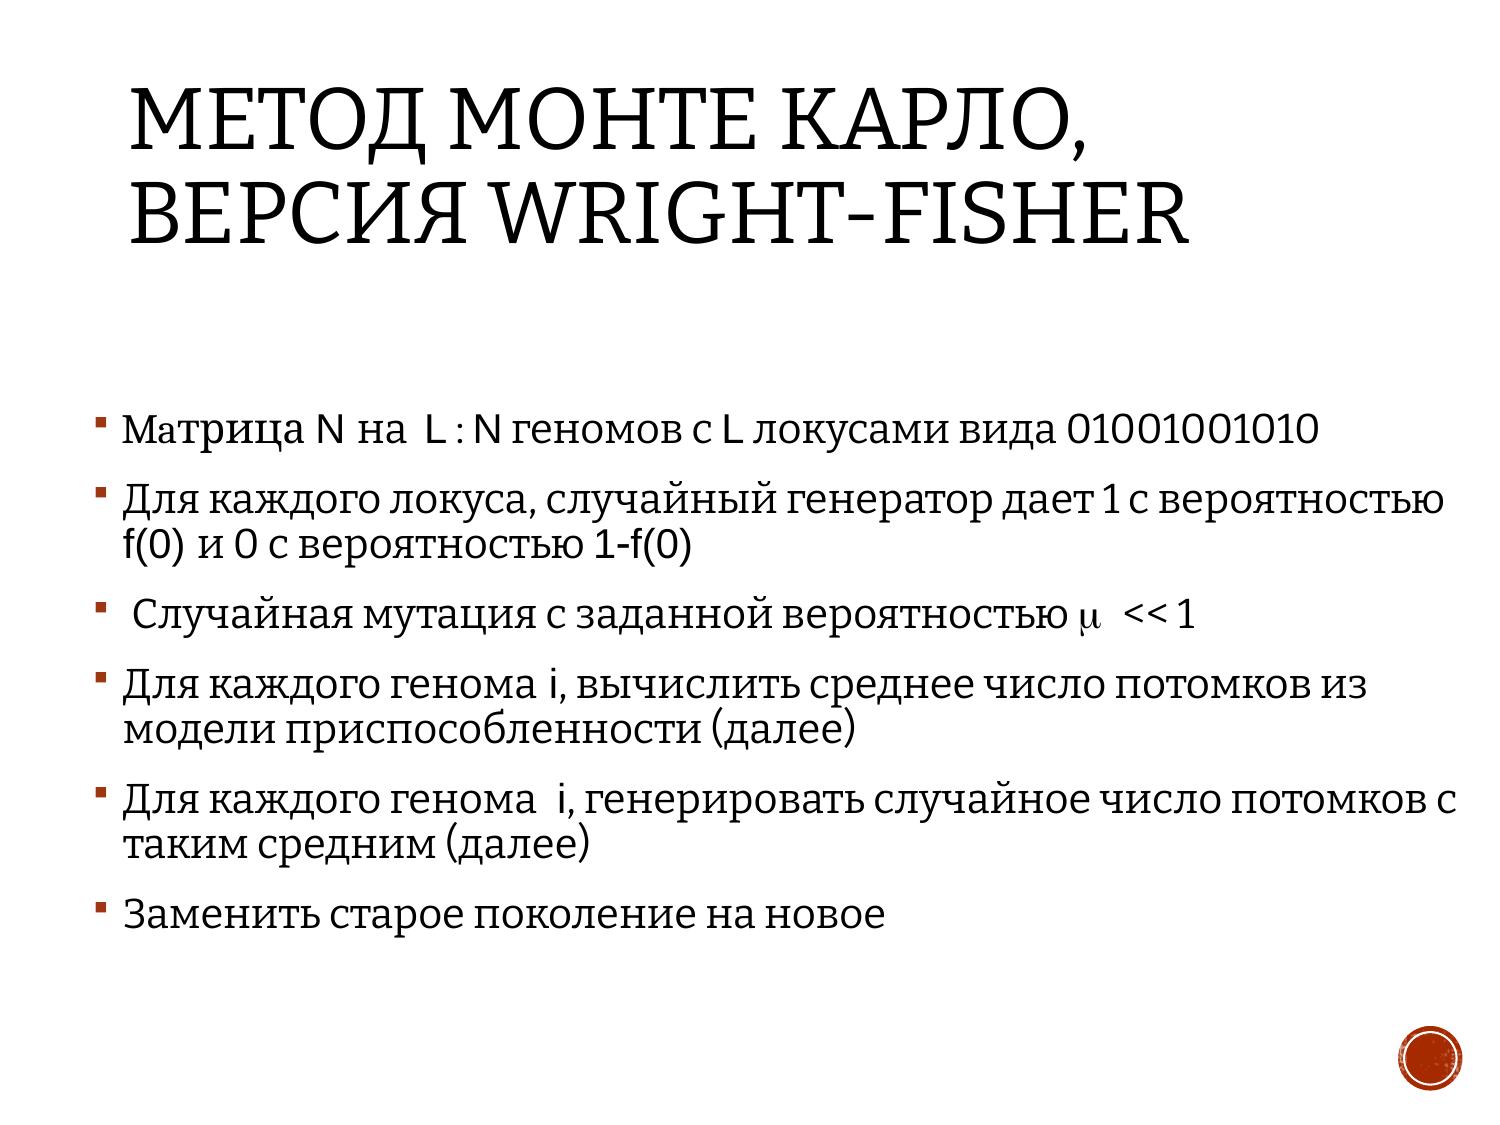

Метод Монте Карло, версия Wright-Fisher
Maтрица N на  L : N геномов с L локусами вида 01001001010
Для каждого локуса, случайный генератор дает 1 с вероятностью f(0) и 0 с вероятностью 1−f(0)
 Случайная мутация с заданной вероятностью μ << 1
Для каждого генома i, вычислить среднее число потомков из модели приспособленности (далее)
Для каждого генома  i, генерировать случайное число потомков с таким средним (далее)
Заменить старое поколение на новое